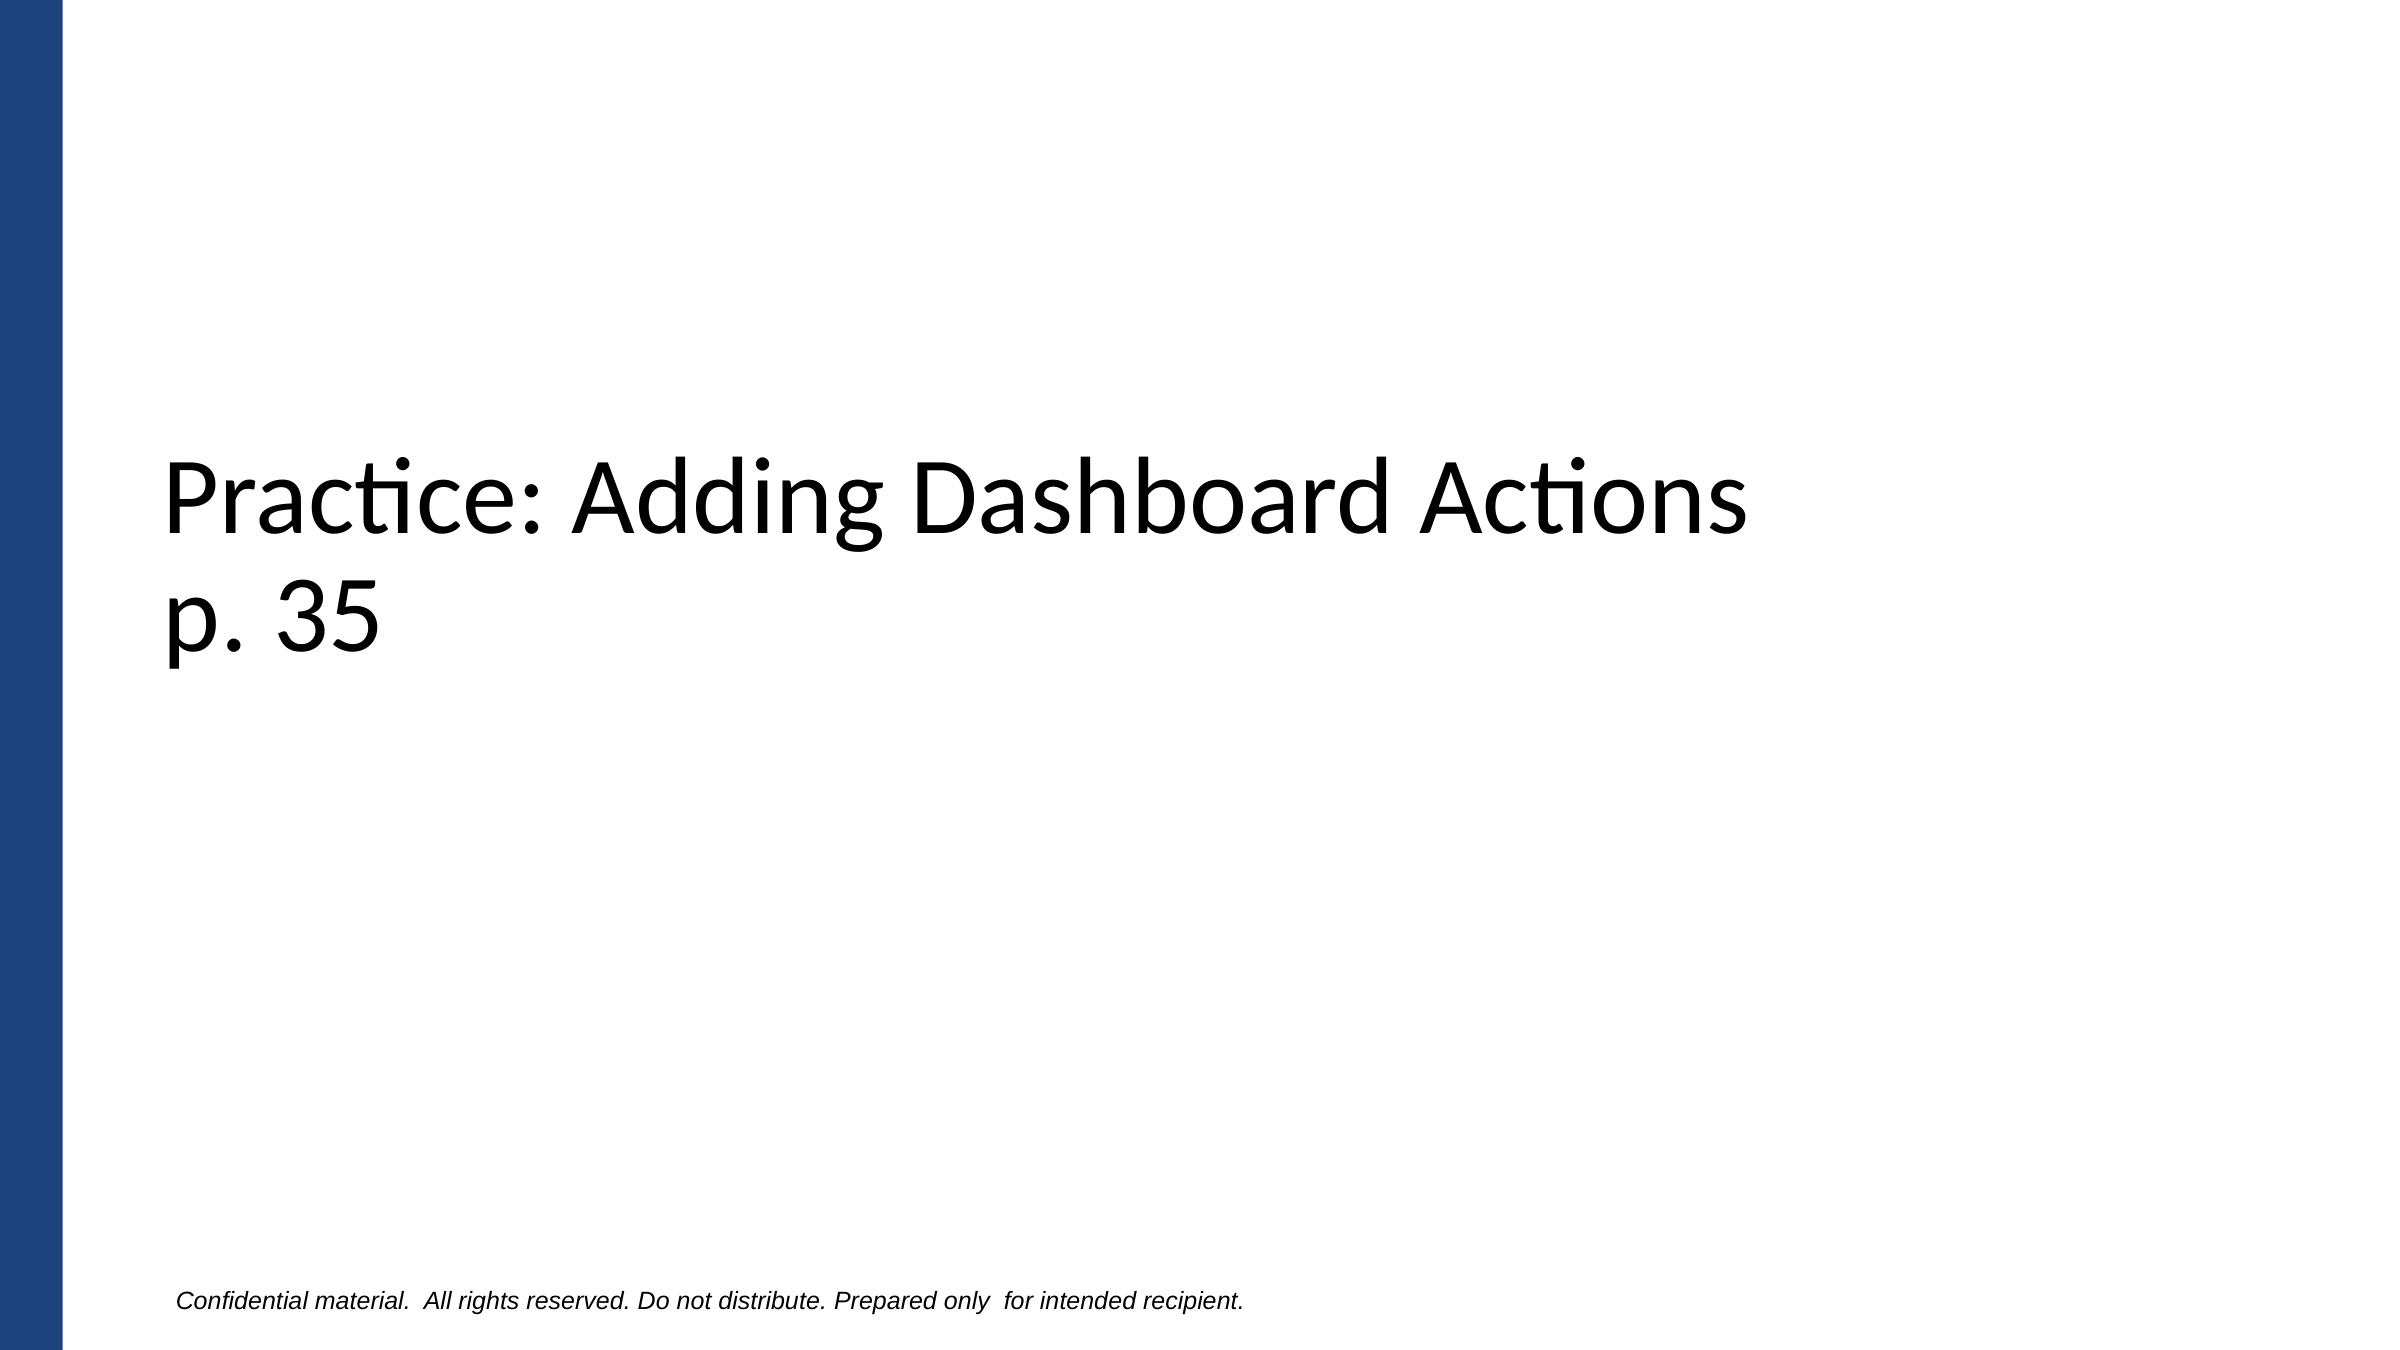

# Practice: Adding Dashboard Actions p. 35